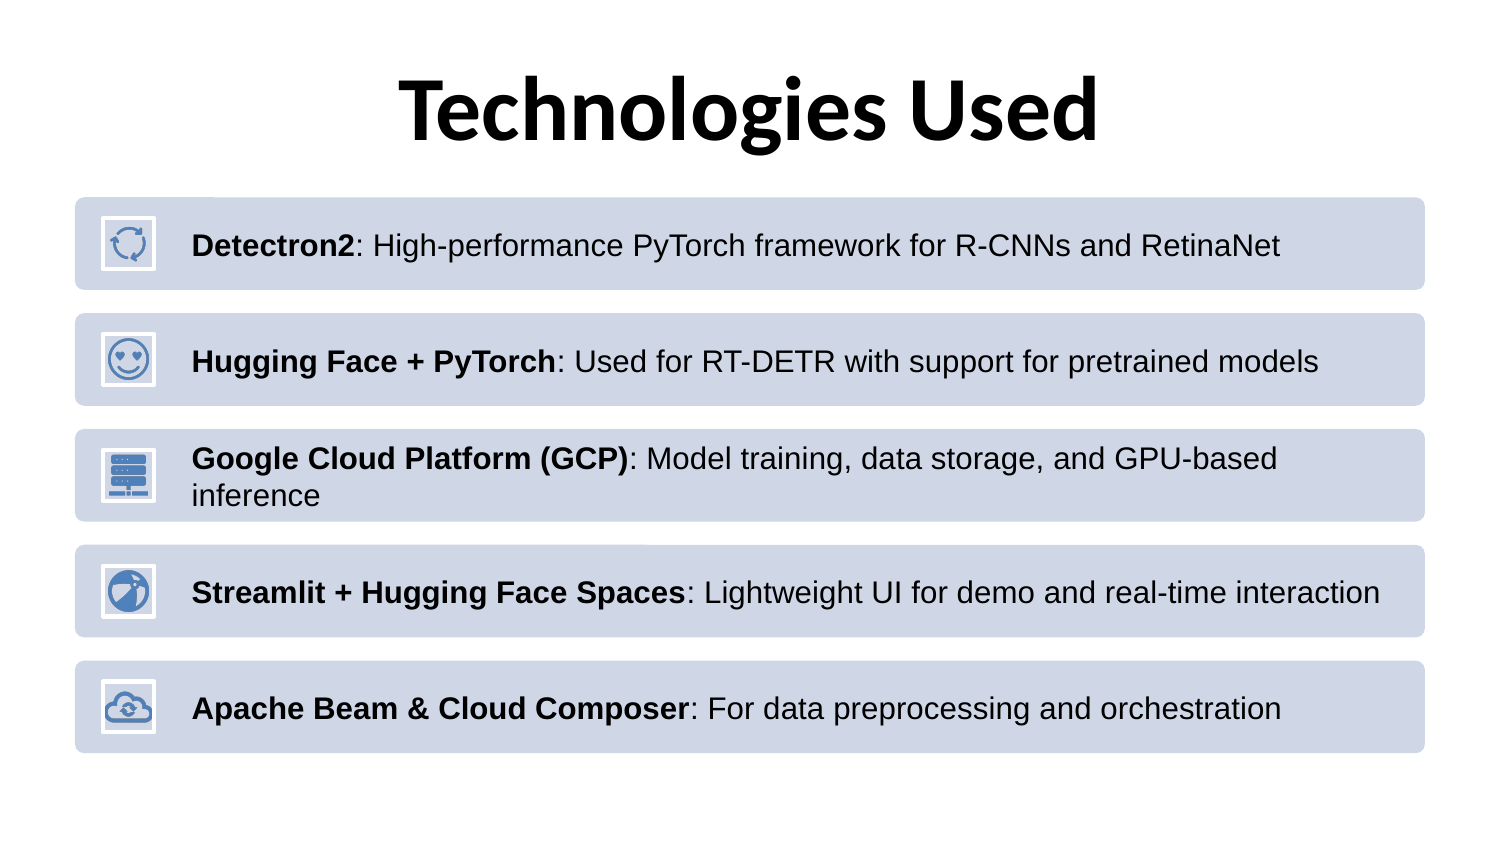

# Technologies Used

Detectron2: High-performance PyTorch framework for R-CNNs and RetinaNet

Hugging Face + PyTorch: Used for RT-DETR with support for pretrained models

Google Cloud Platform (GCP): Model training, data storage, and GPU-based inference

Streamlit + Hugging Face Spaces: Lightweight UI for demo and real-time interaction

Apache Beam & Cloud Composer: For data preprocessing and orchestration